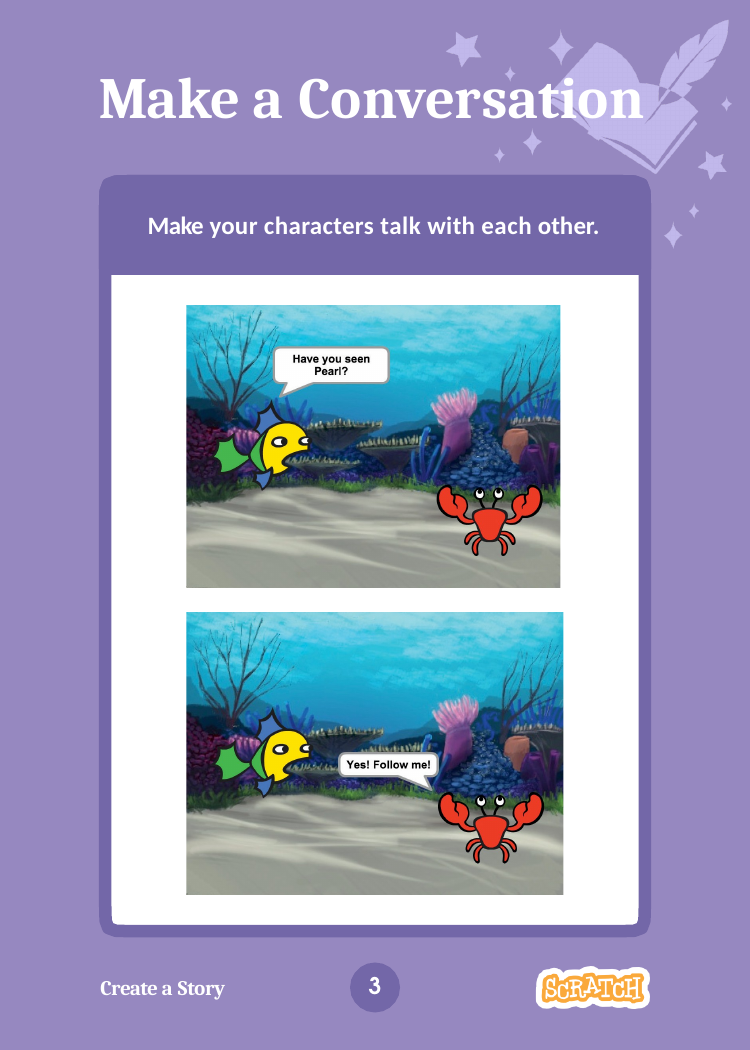

# Make a Conversation

Make your characters talk with each other.

3
Create a Story